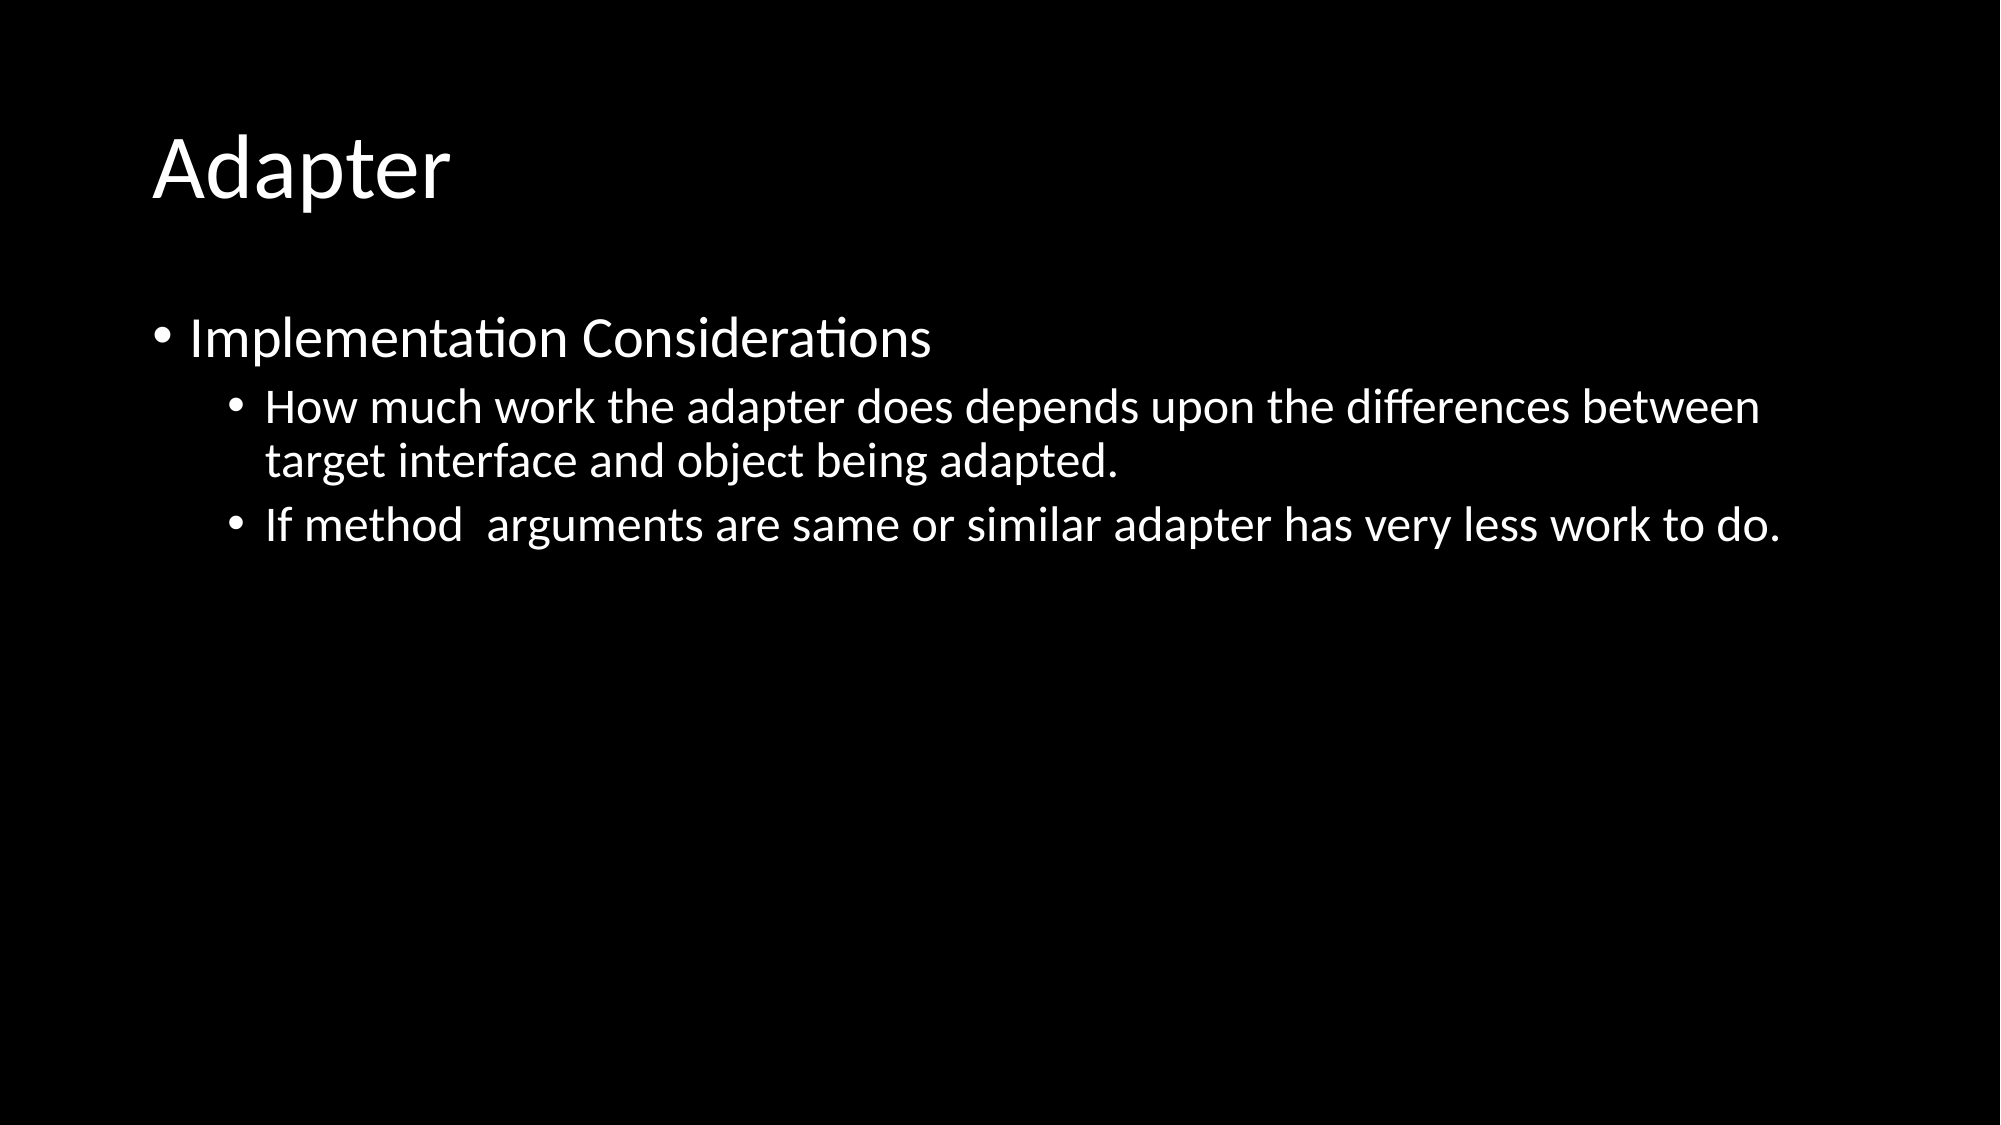

# Adapter
Implementation Considerations
How much work the adapter does depends upon the differences between target interface and object being adapted.
If method  arguments are same or similar adapter has very less work to do.